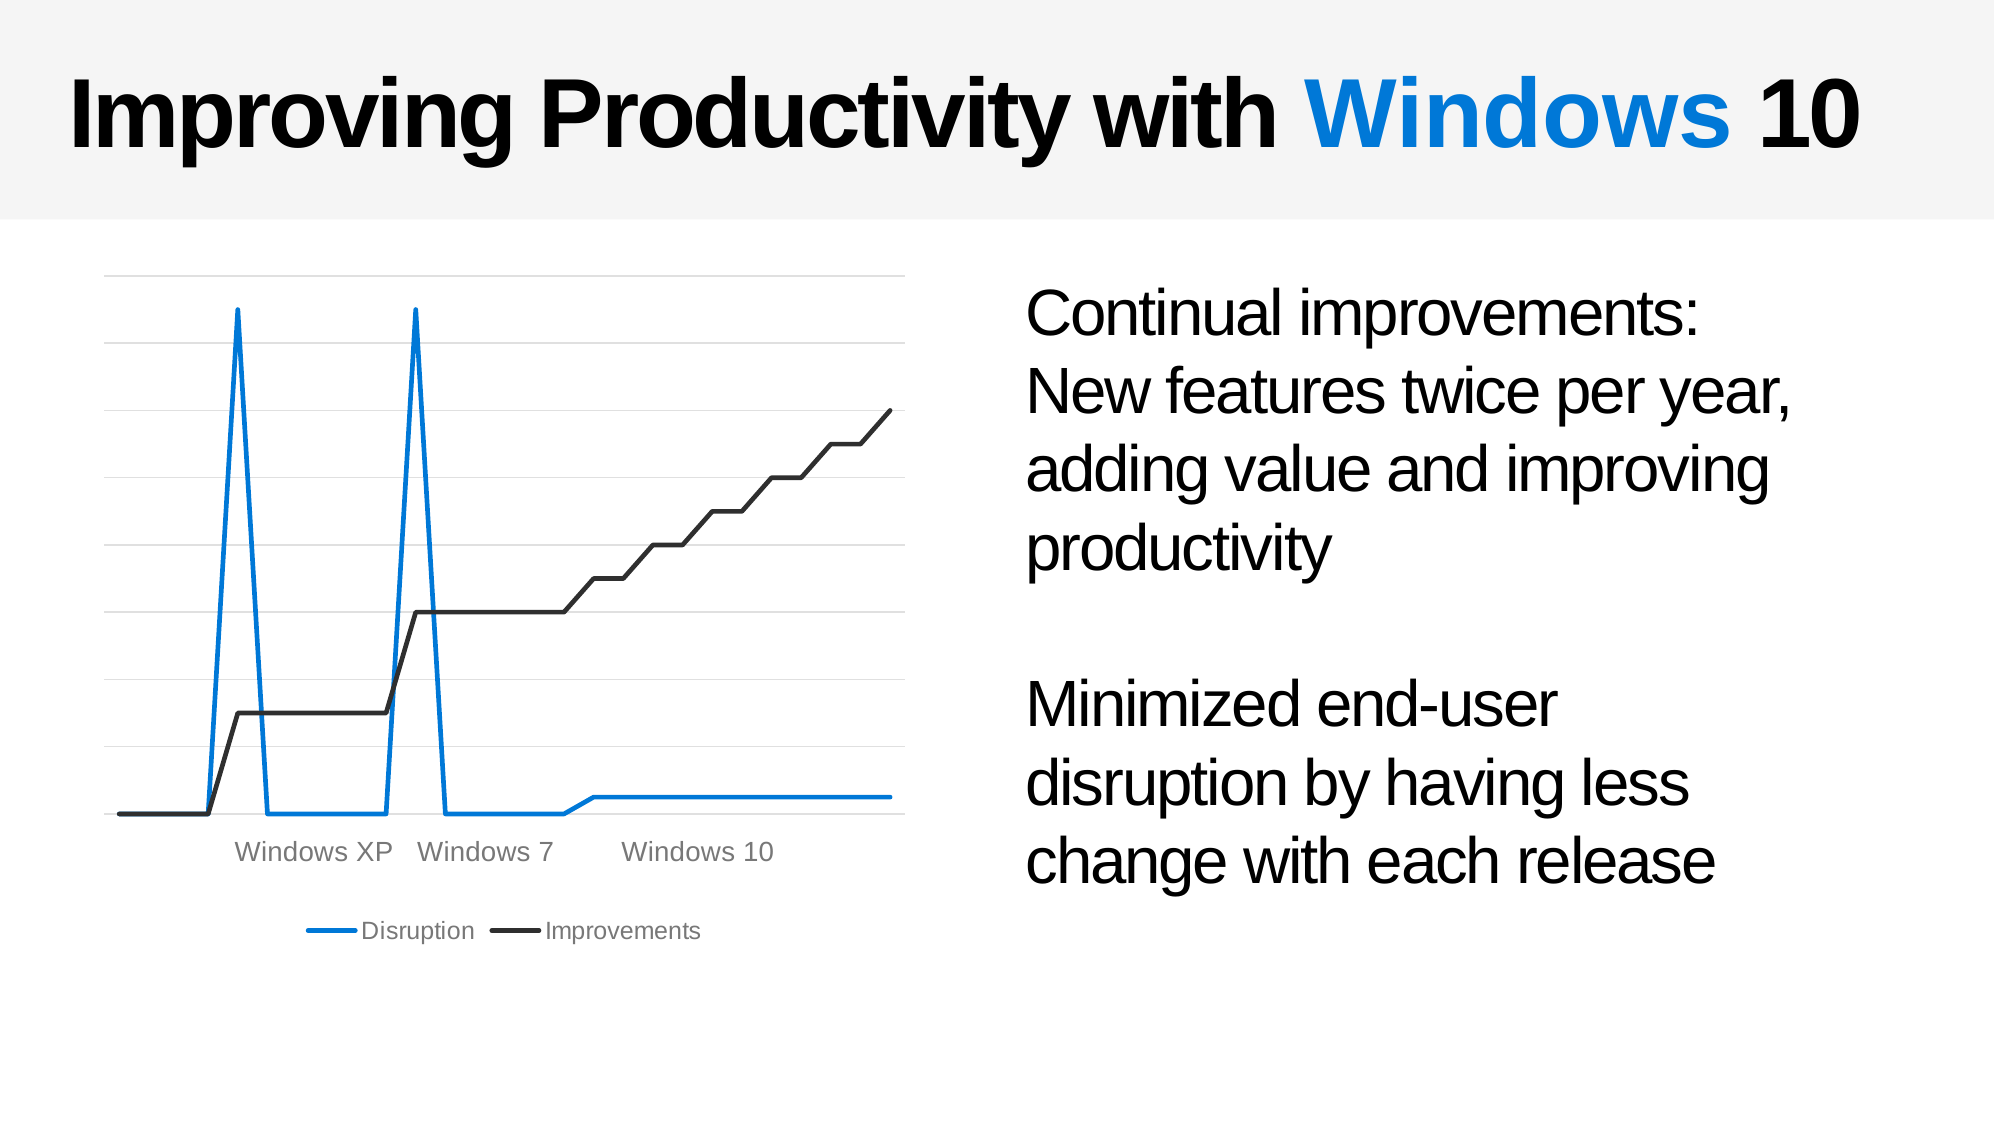

# Improving Productivity with Windows 10

### Chart

| Category | Disruption | Improvements |
|---|---|---|
| Time | 0.0 | 0.0 |
Continual improvements:  New features twice per year, adding value and improving productivity
Minimized end-user disruption by having less change with each release